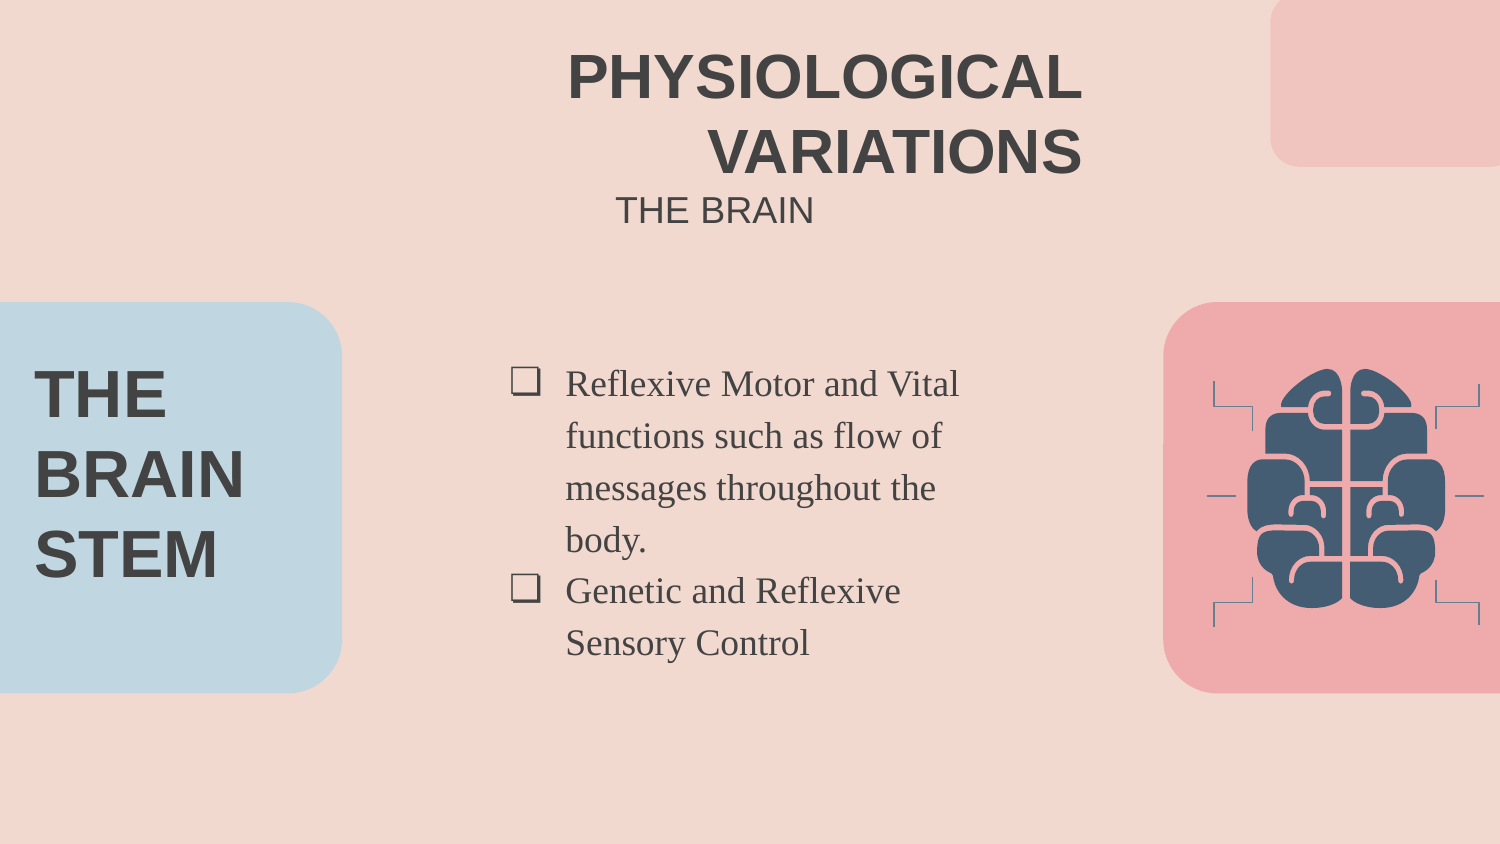

# PHYSIOLOGICAL VARIATIONS
THE BRAIN
Reflexive Motor and Vital functions such as flow of messages throughout the body.
Genetic and Reflexive Sensory Control

THE BRAIN
STEM